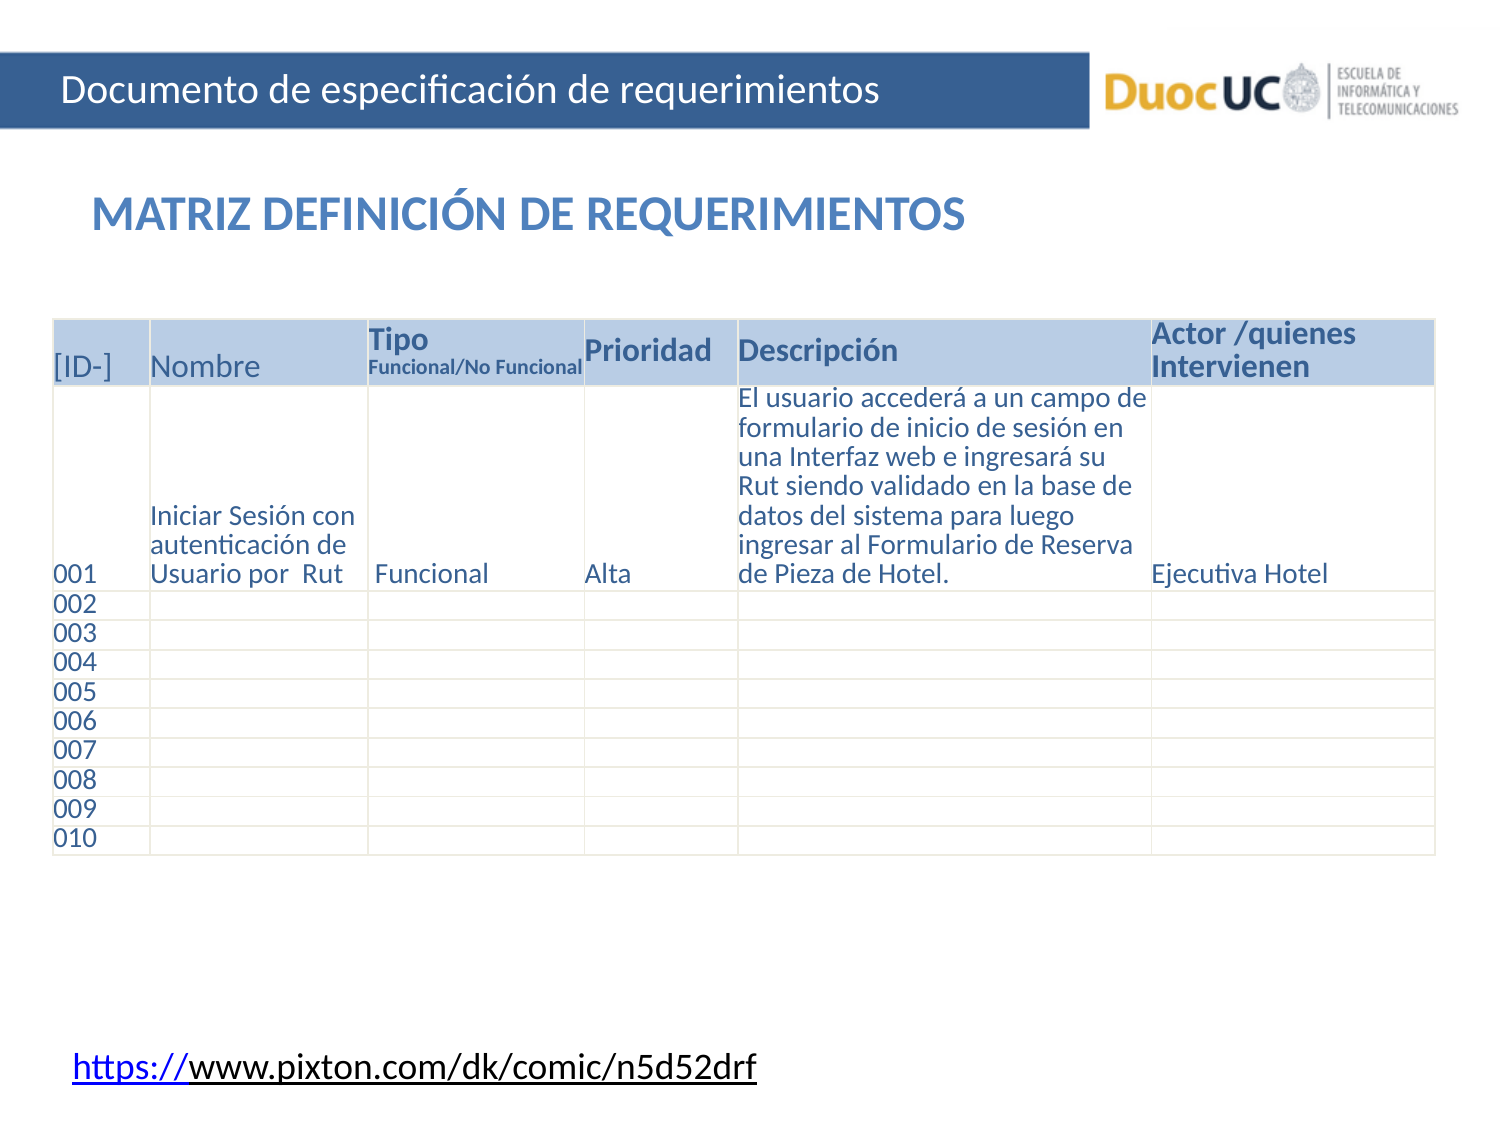

Documento de especificación de requerimientos
MATRIZ DEFINICIÓN DE REQUERIMIENTOS
| [ID-] | Nombre | Tipo Funcional/No Funcional | Prioridad | Descripción | Actor /quienes Intervienen |
| --- | --- | --- | --- | --- | --- |
| 001 | Iniciar Sesión con autenticación de Usuario por Rut | Funcional | Alta | El usuario accederá a un campo de formulario de inicio de sesión en una Interfaz web e ingresará su Rut siendo validado en la base de datos del sistema para luego ingresar al Formulario de Reserva de Pieza de Hotel. | Ejecutiva Hotel |
| 002 |  |  |  |  |  |
| 003 |  |  |  |  |  |
| 004 |  |  |  |  |  |
| 005 |  |  |  |  |  |
| 006 |  |  |  |  |  |
| 007 |  |  |  |  |  |
| 008 |  |  |  |  |  |
| 009 |  |  |  |  |  |
| 010 |  |  |  |  |  |
https://www.pixton.com/dk/comic/n5d52drf